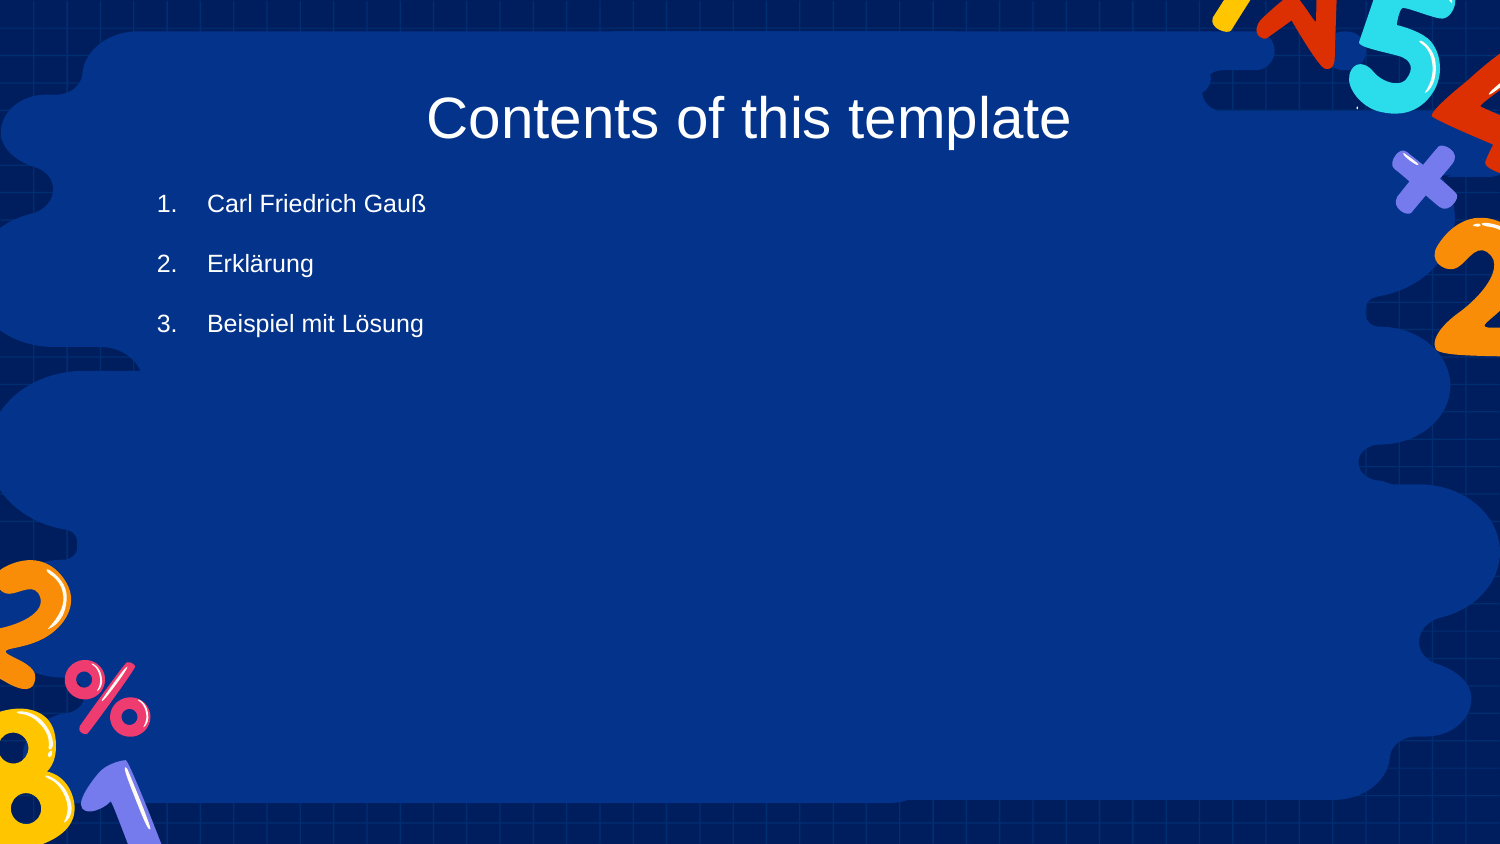

# Contents of this template
Carl Friedrich Gauß

Erklärung

Beispiel mit Lösung